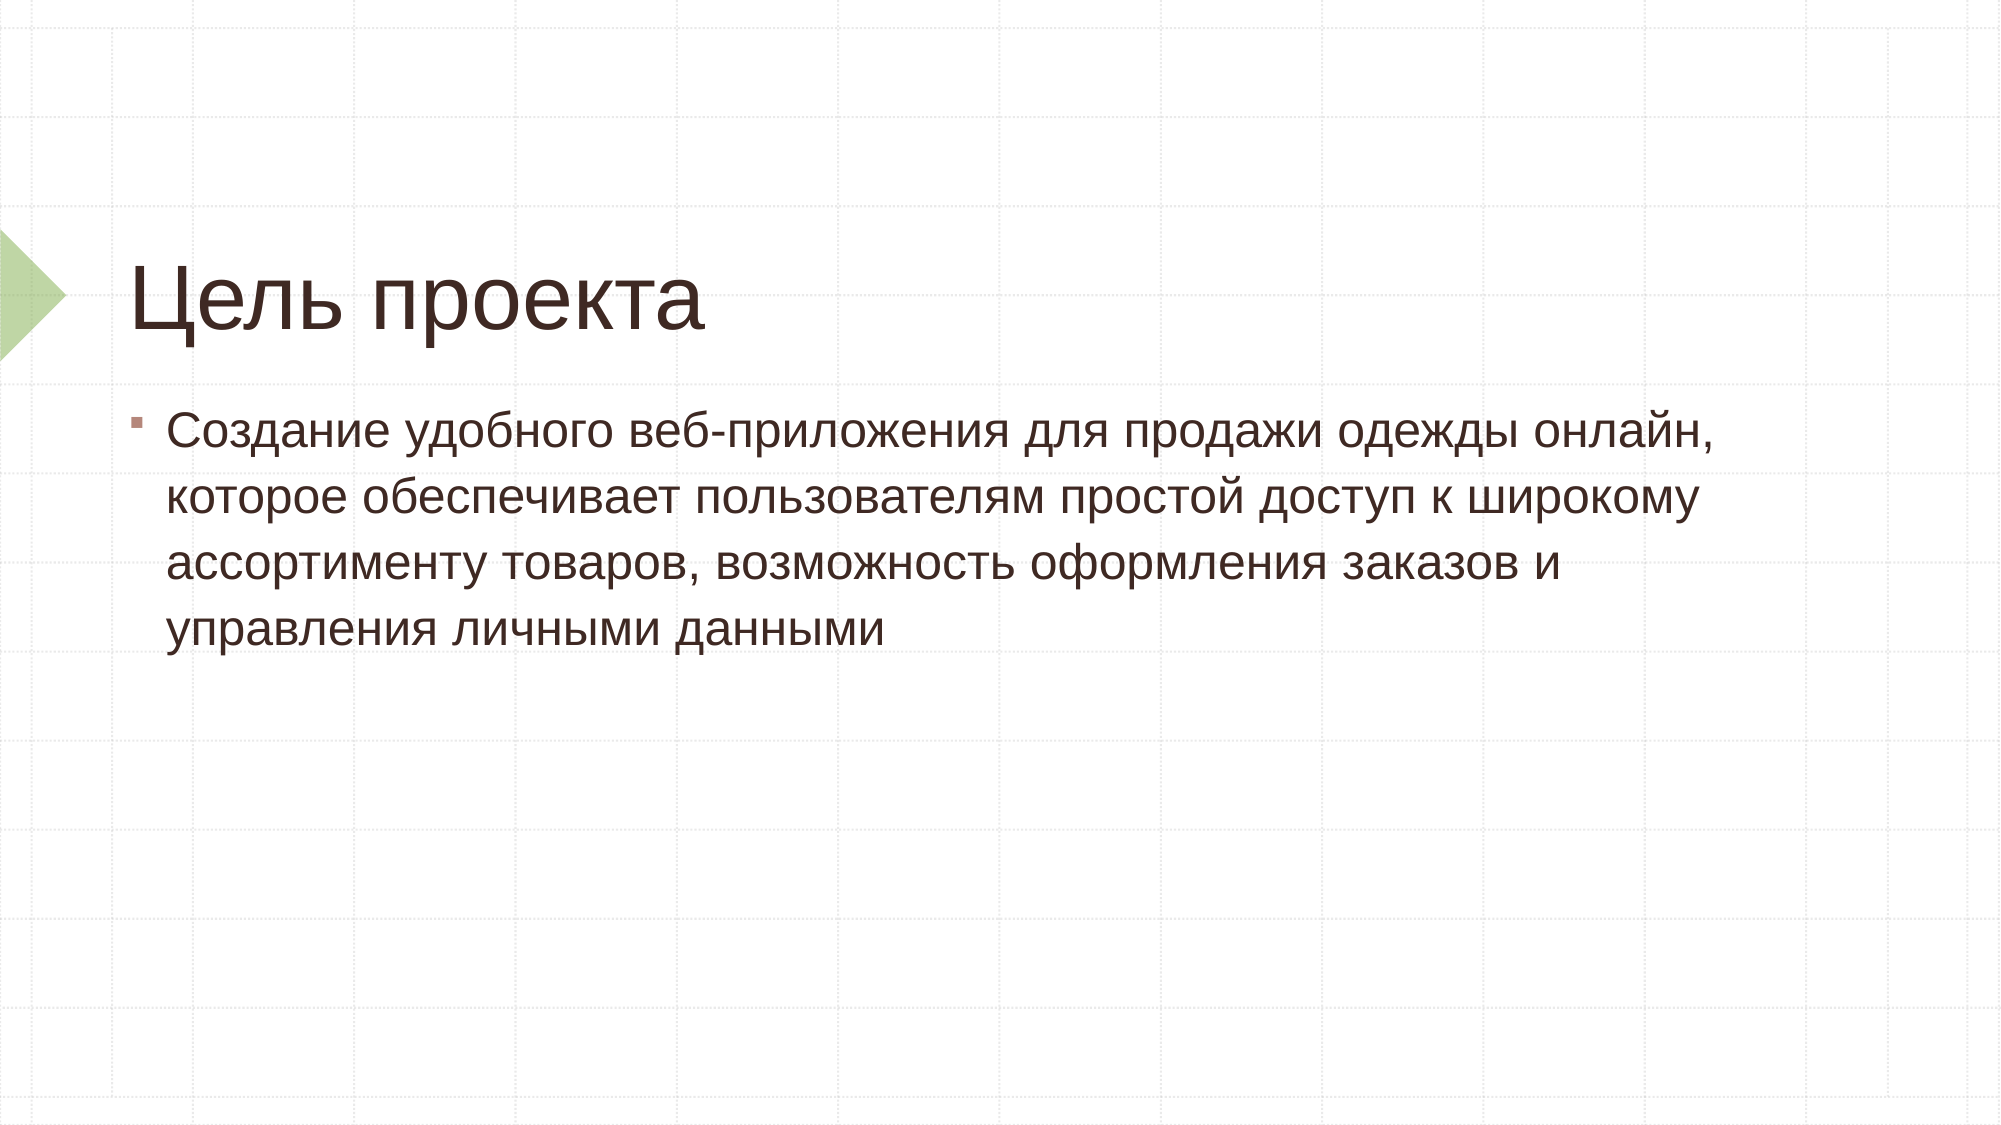

# Цель проекта
Создание удобного веб-приложения для продажи одежды онлайн, которое обеспечивает пользователям простой доступ к широкому ассортименту товаров, возможность оформления заказов и управления личными данными